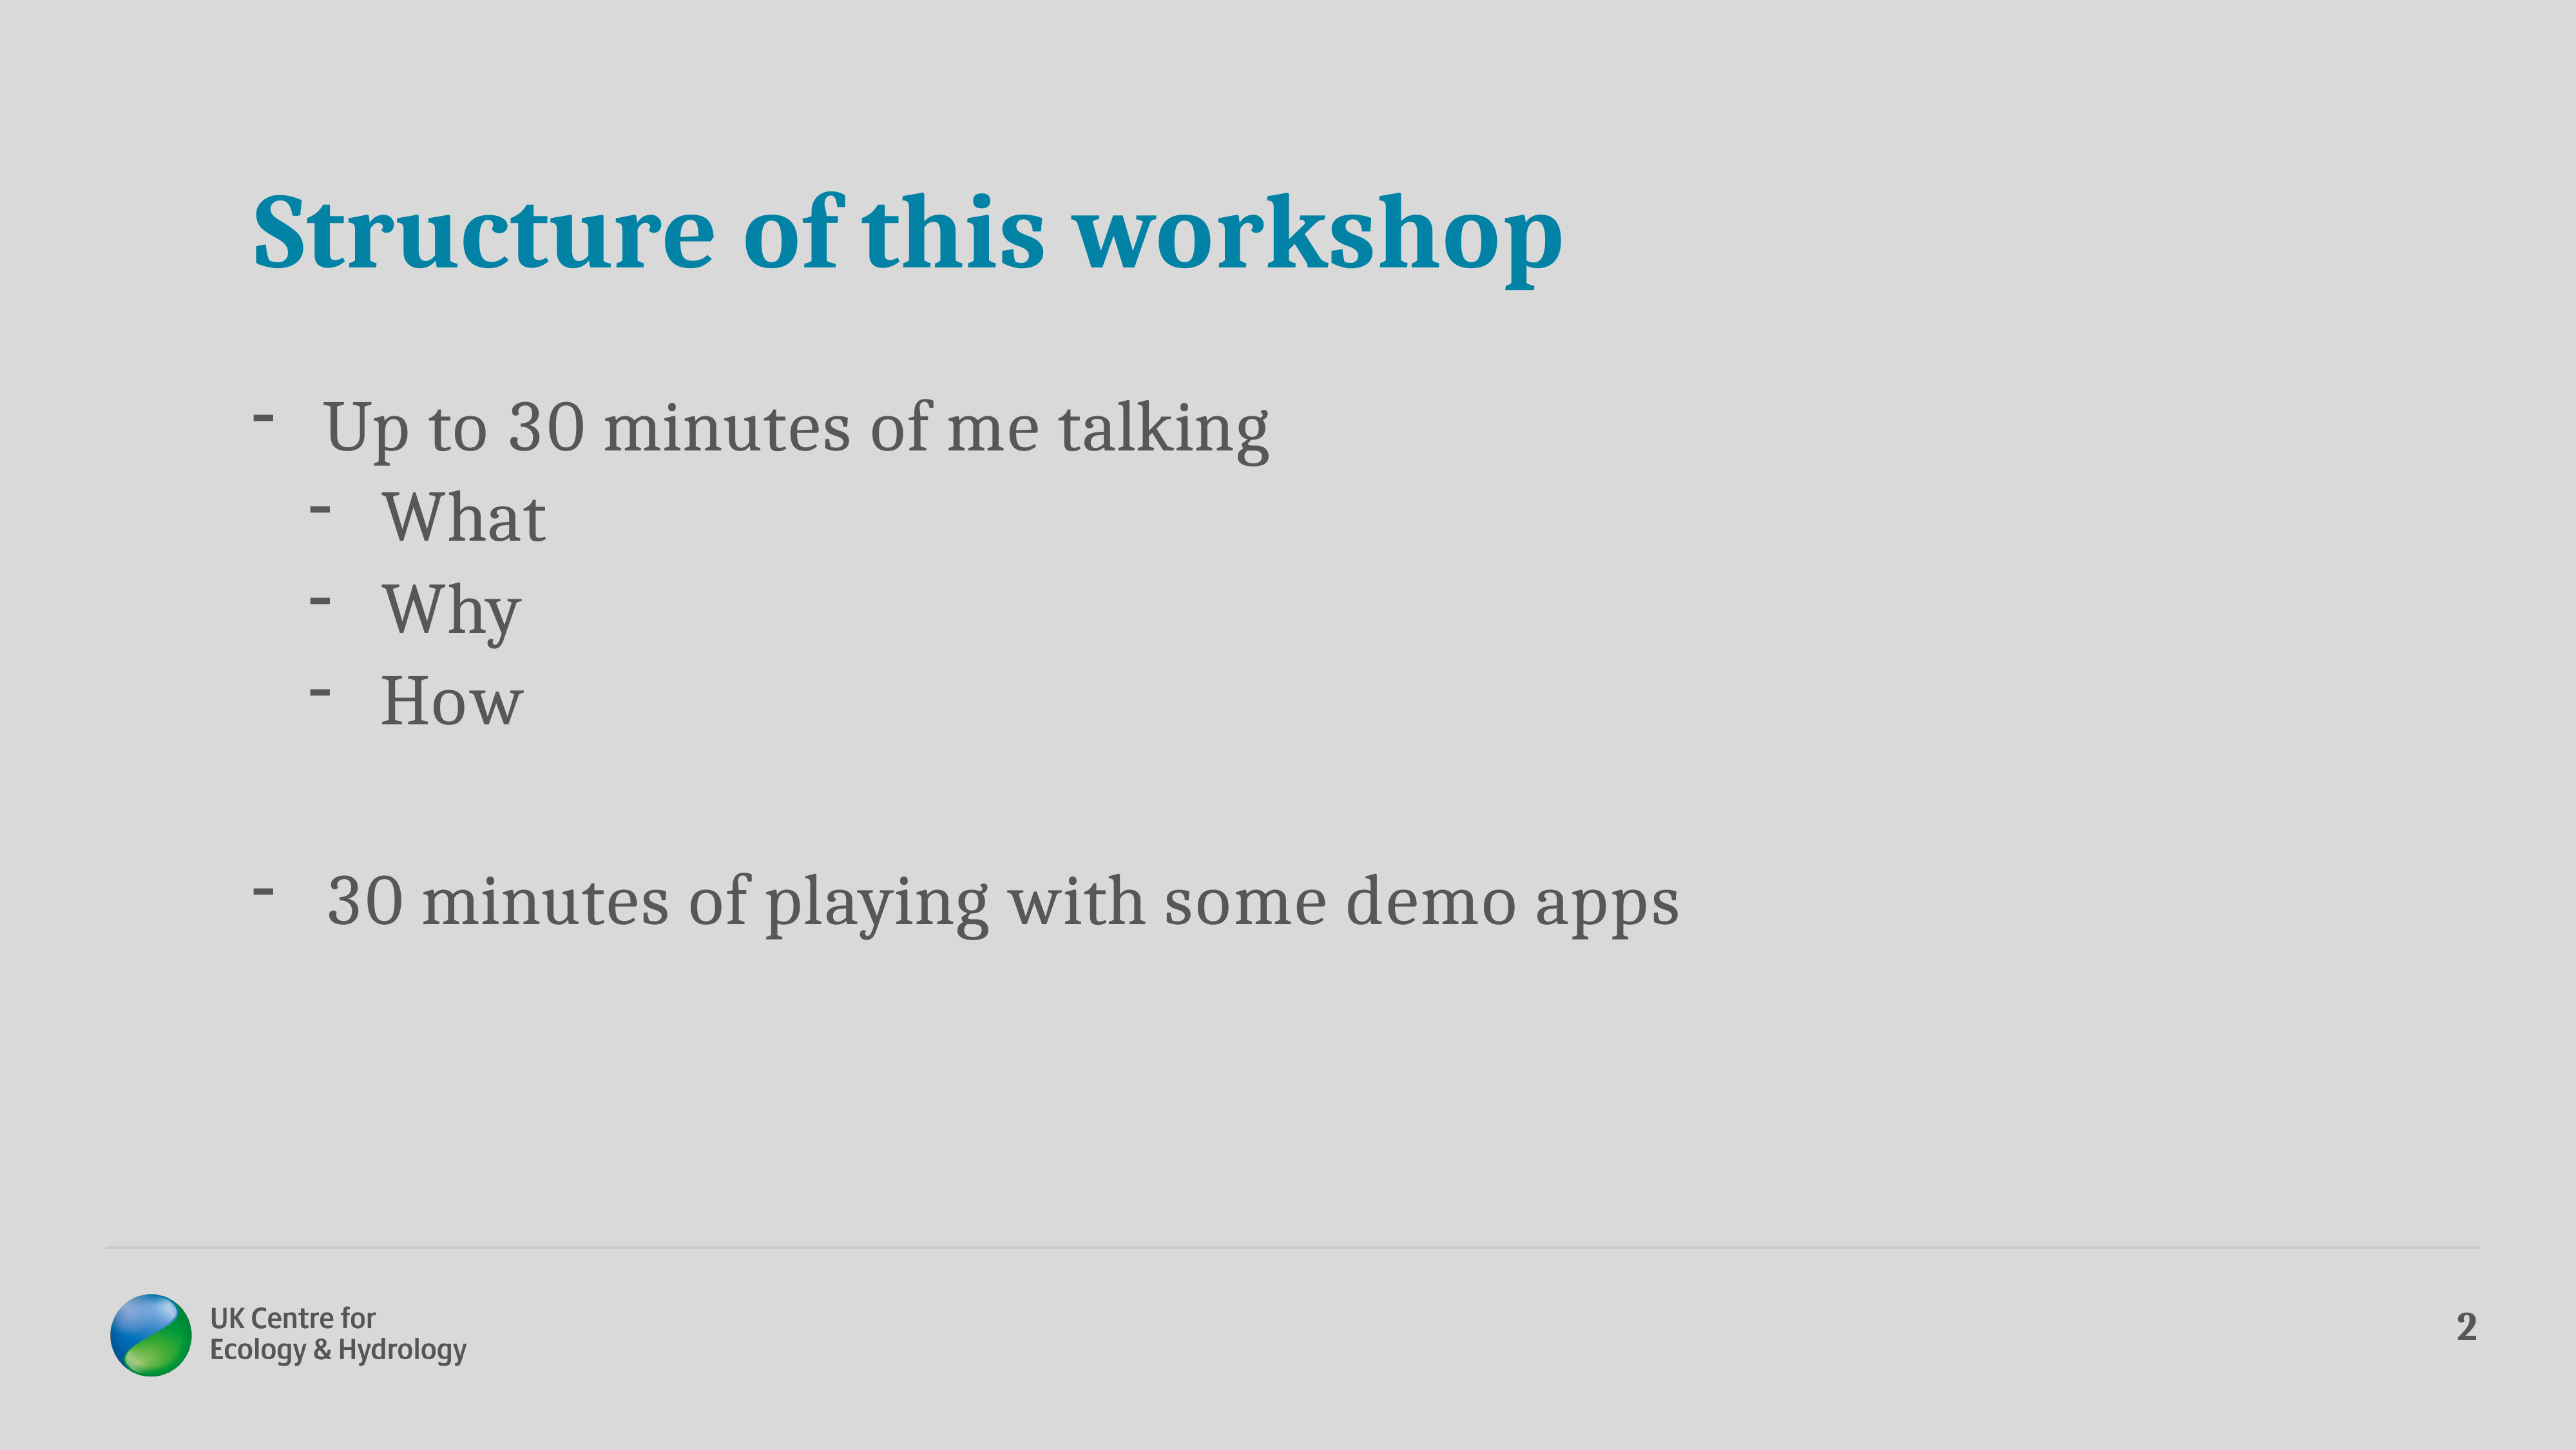

# Structure of this workshop
Up to 30 minutes of me talking
What
Why
How

30 minutes of playing with some demo apps
2